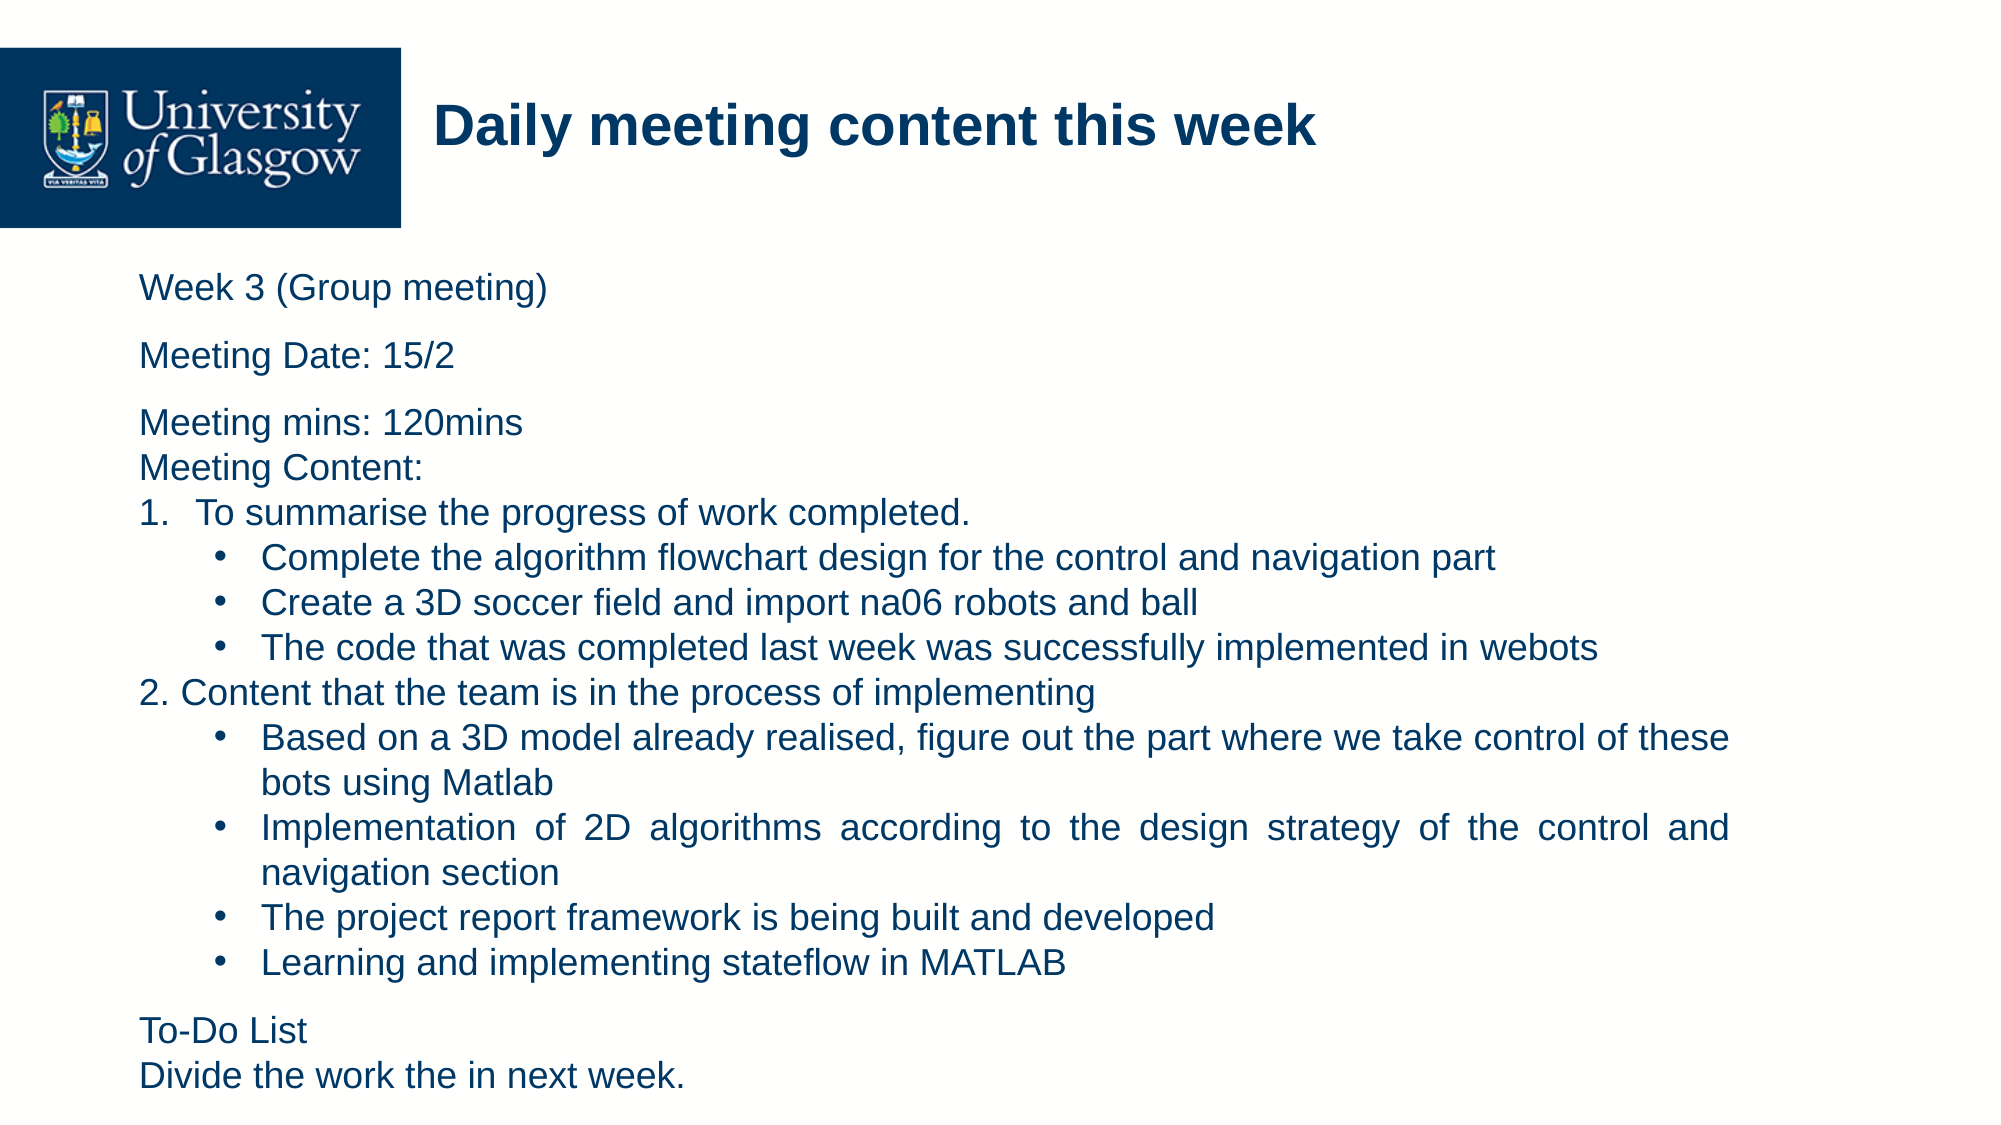

# Daily meeting content this week
Week 3 (Group meeting)
Meeting Date: 15/2
Meeting mins: 120mins
Meeting Content:
To summarise the progress of work completed.
Complete the algorithm flowchart design for the control and navigation part
Create a 3D soccer field and import na06 robots and ball
The code that was completed last week was successfully implemented in webots
2. Content that the team is in the process of implementing
Based on a 3D model already realised, figure out the part where we take control of these bots using Matlab
Implementation of 2D algorithms according to the design strategy of the control and navigation section
The project report framework is being built and developed
Learning and implementing stateflow in MATLAB
To-Do List
Divide the work the in next week.